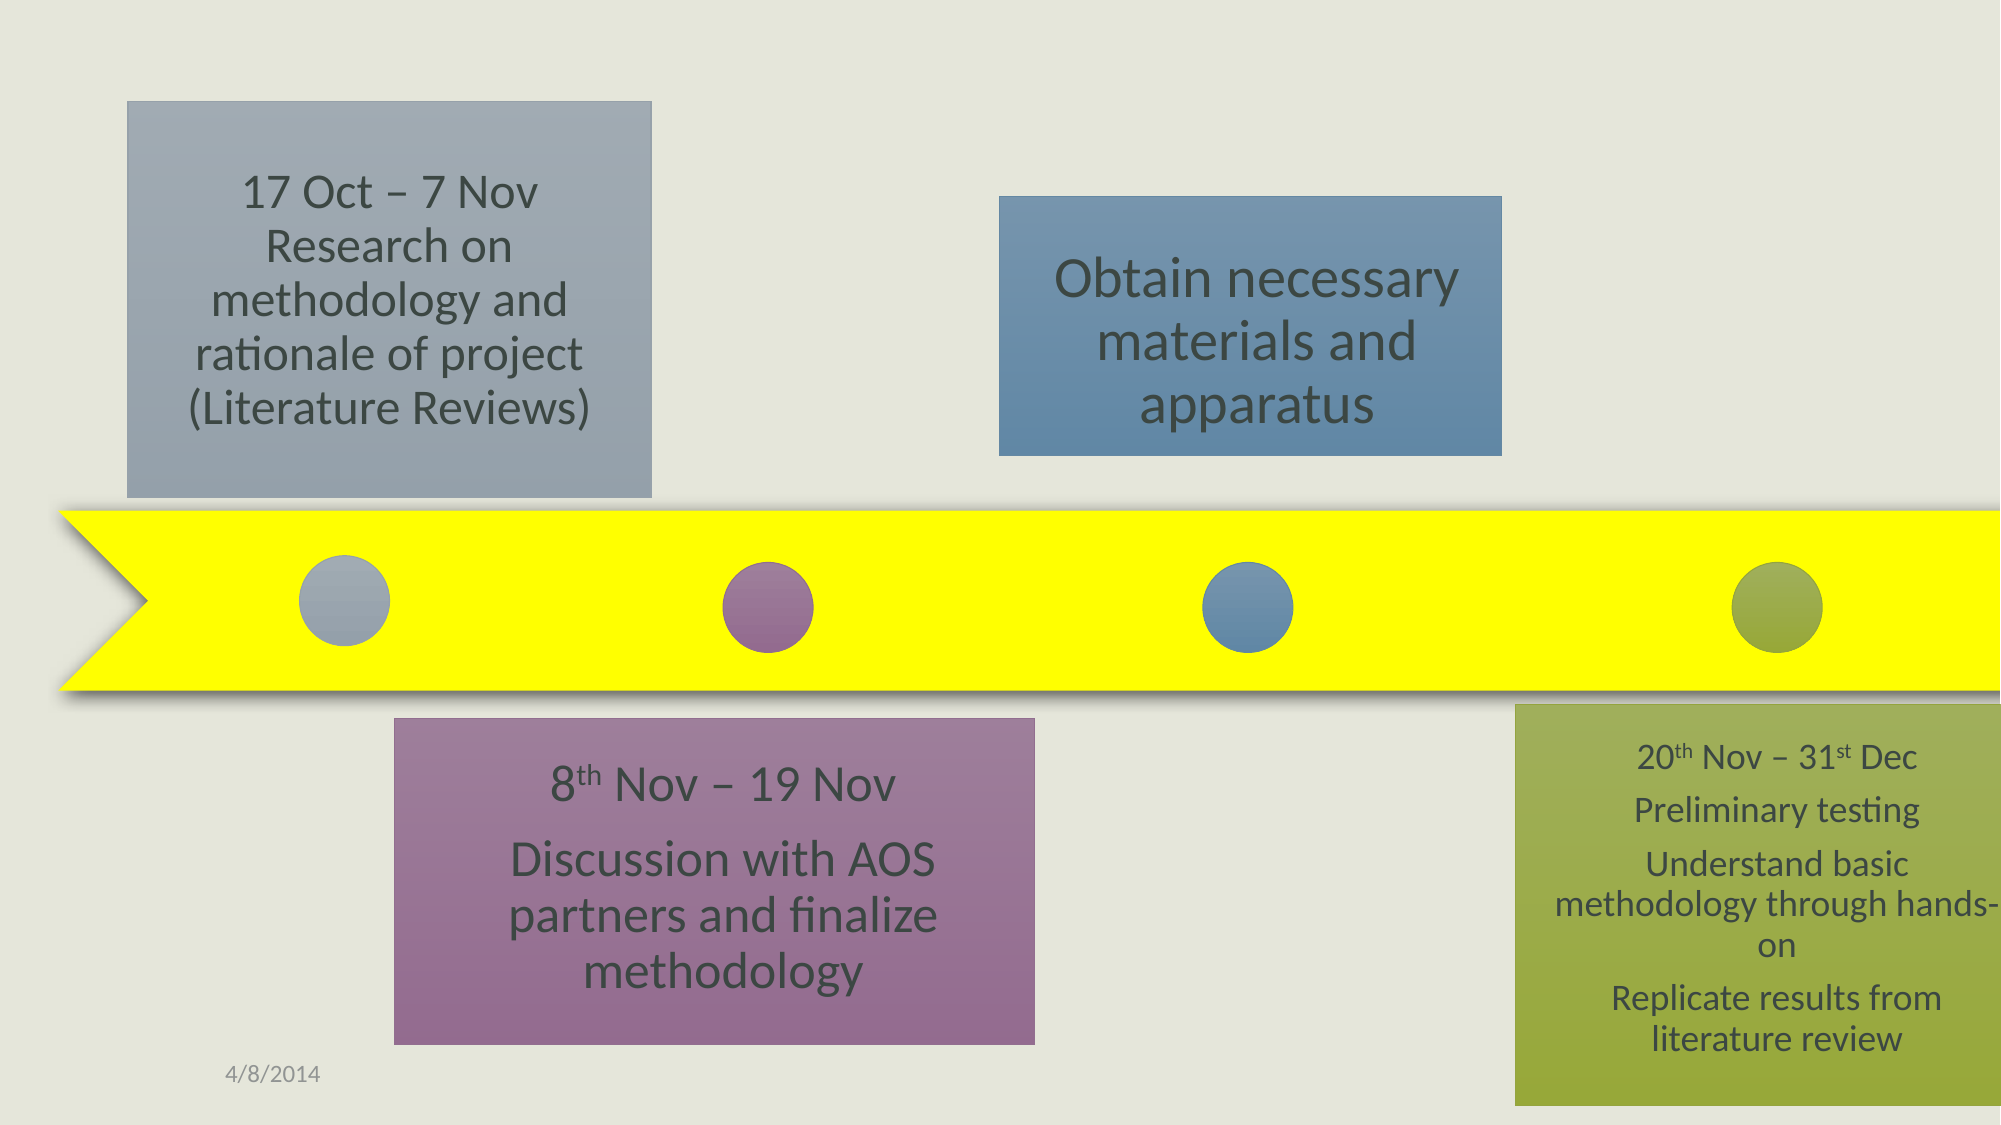

Obtain necessary materials and apparatus

Jan – March 2014
Cultivating Algae and preparing for prelims
Conduct experiments

17 Oct – 7 Nov Research on methodology and rationale of project (Literature Reviews)

20th Nov – 31st Dec
Preliminary testing
Understand basic methodology through hands-on
Replicate results from literature review

8th Nov – 19 Nov
Discussion with AOS partners and finalize methodology

March – July 2014
Experimentation and preparation for Semifinals
Project Timeline
4/8/2014
16